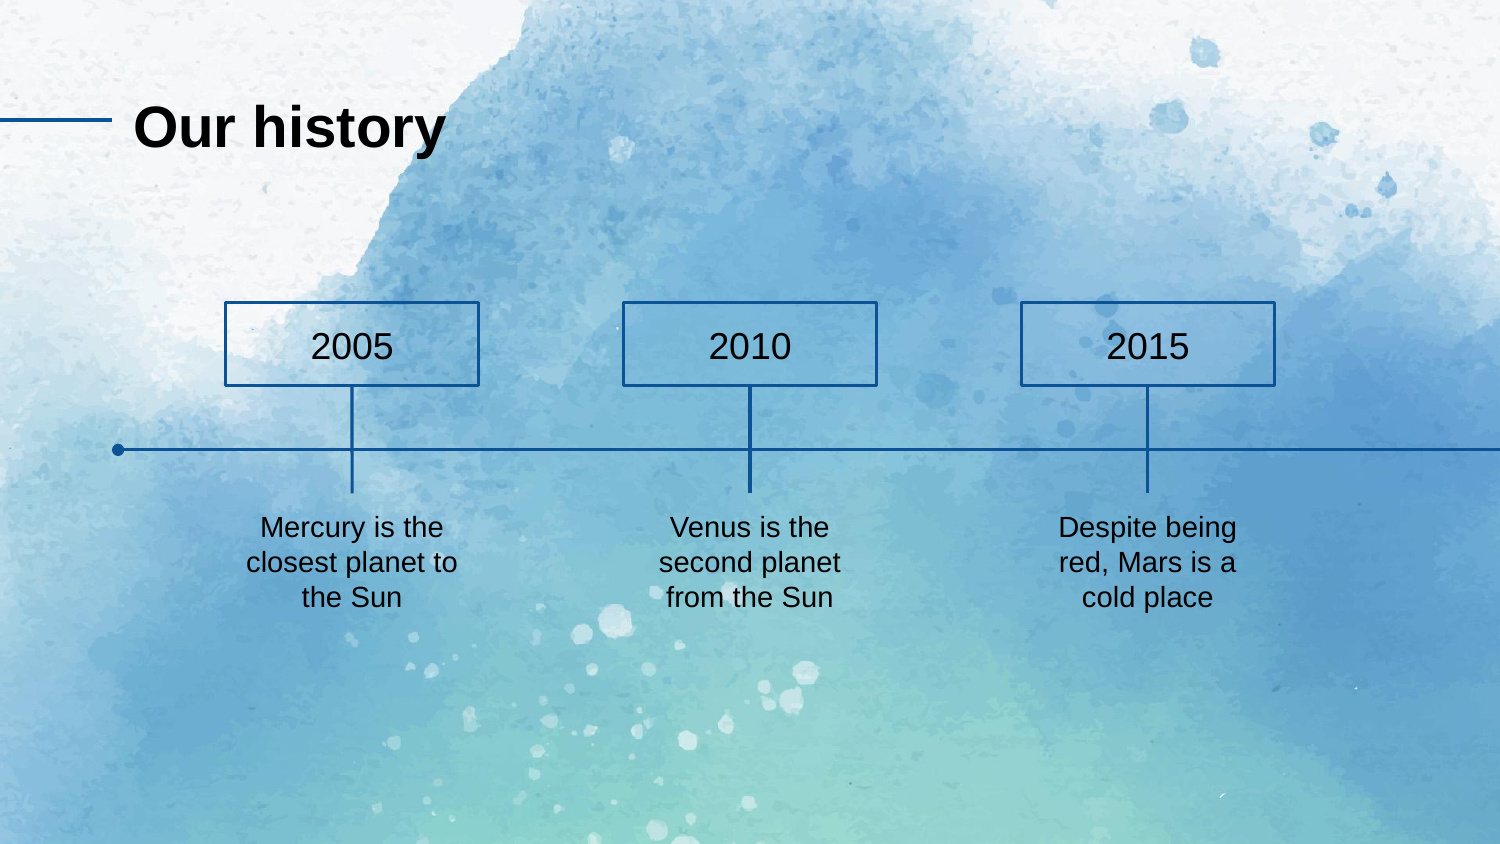

# Our history
2010
2005
2015
Despite being red, Mars is a cold place
Mercury is the closest planet to the Sun
Venus is the second planet from the Sun